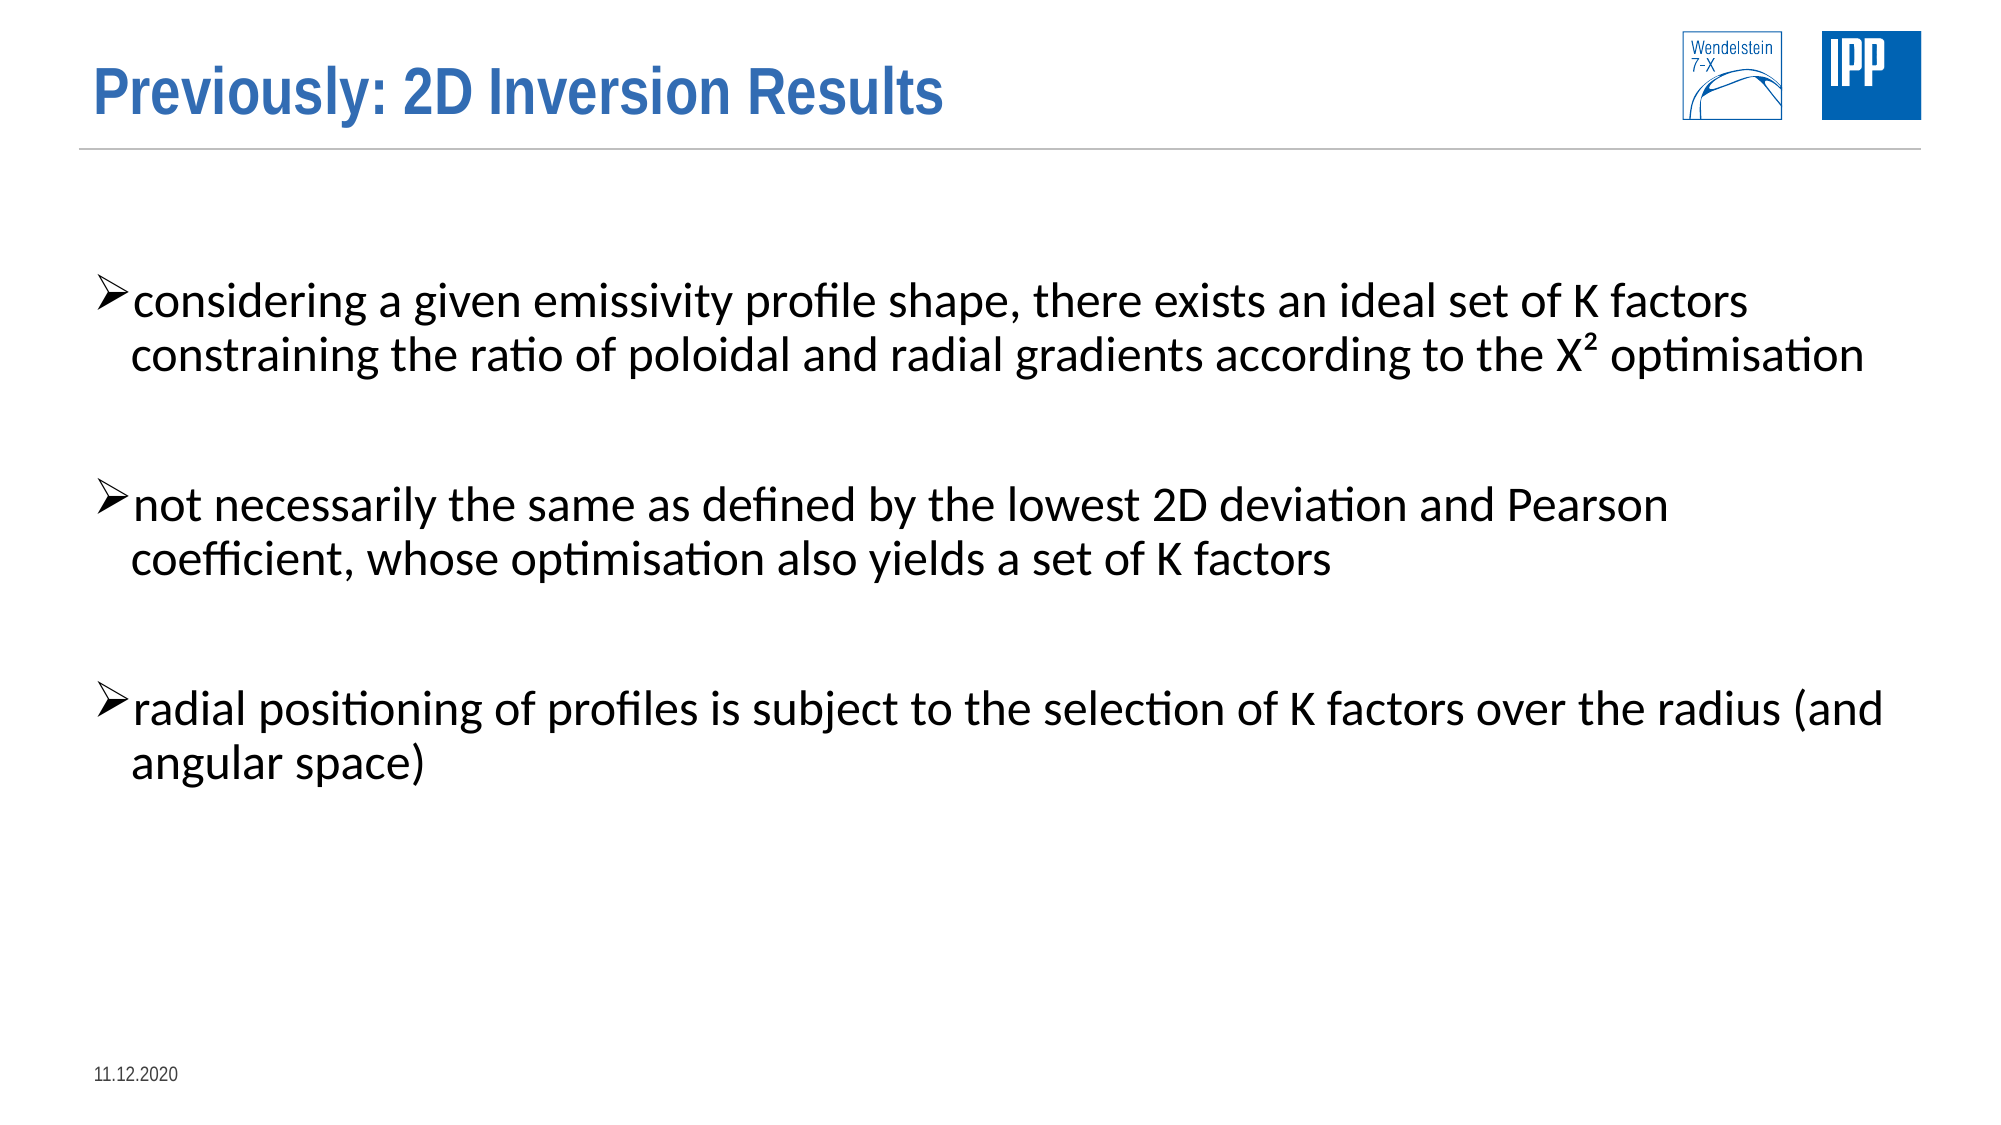

# Previously: 2D Inversion Results

considering a given emissivity profile shape, there exists an ideal set of K factors constraining the ratio of poloidal and radial gradients according to the X² optimisation

not necessarily the same as defined by the lowest 2D deviation and Pearson coefficient, whose optimisation also yields a set of K factors

radial positioning of profiles is subject to the selection of K factors over the radius (and angular space)

11.12.2020